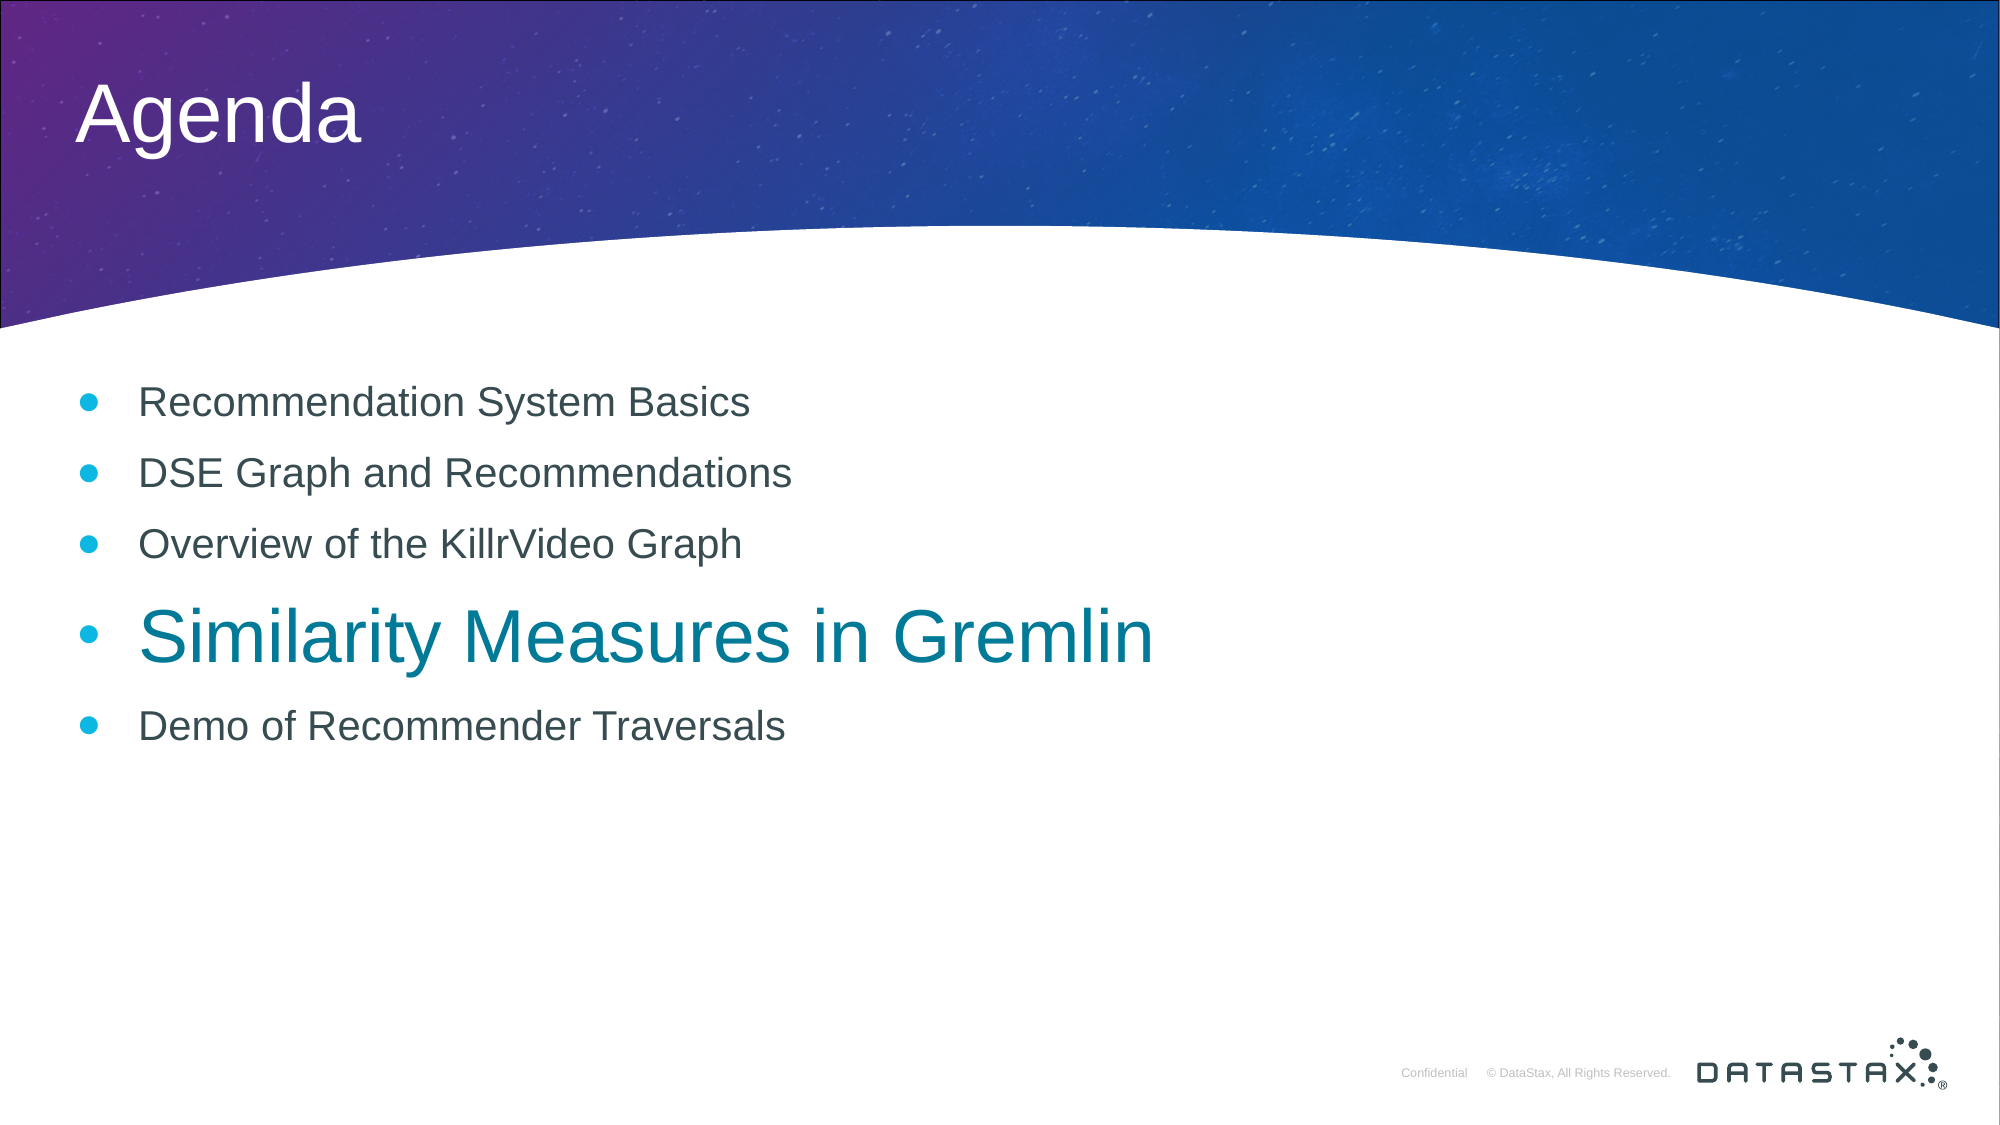

# Agenda
 Recommendation System Basics
 DSE Graph and Recommendations
 Overview of the KillrVideo Graph
 Similarity Measures in Gremlin
 Demo of Recommender Traversals